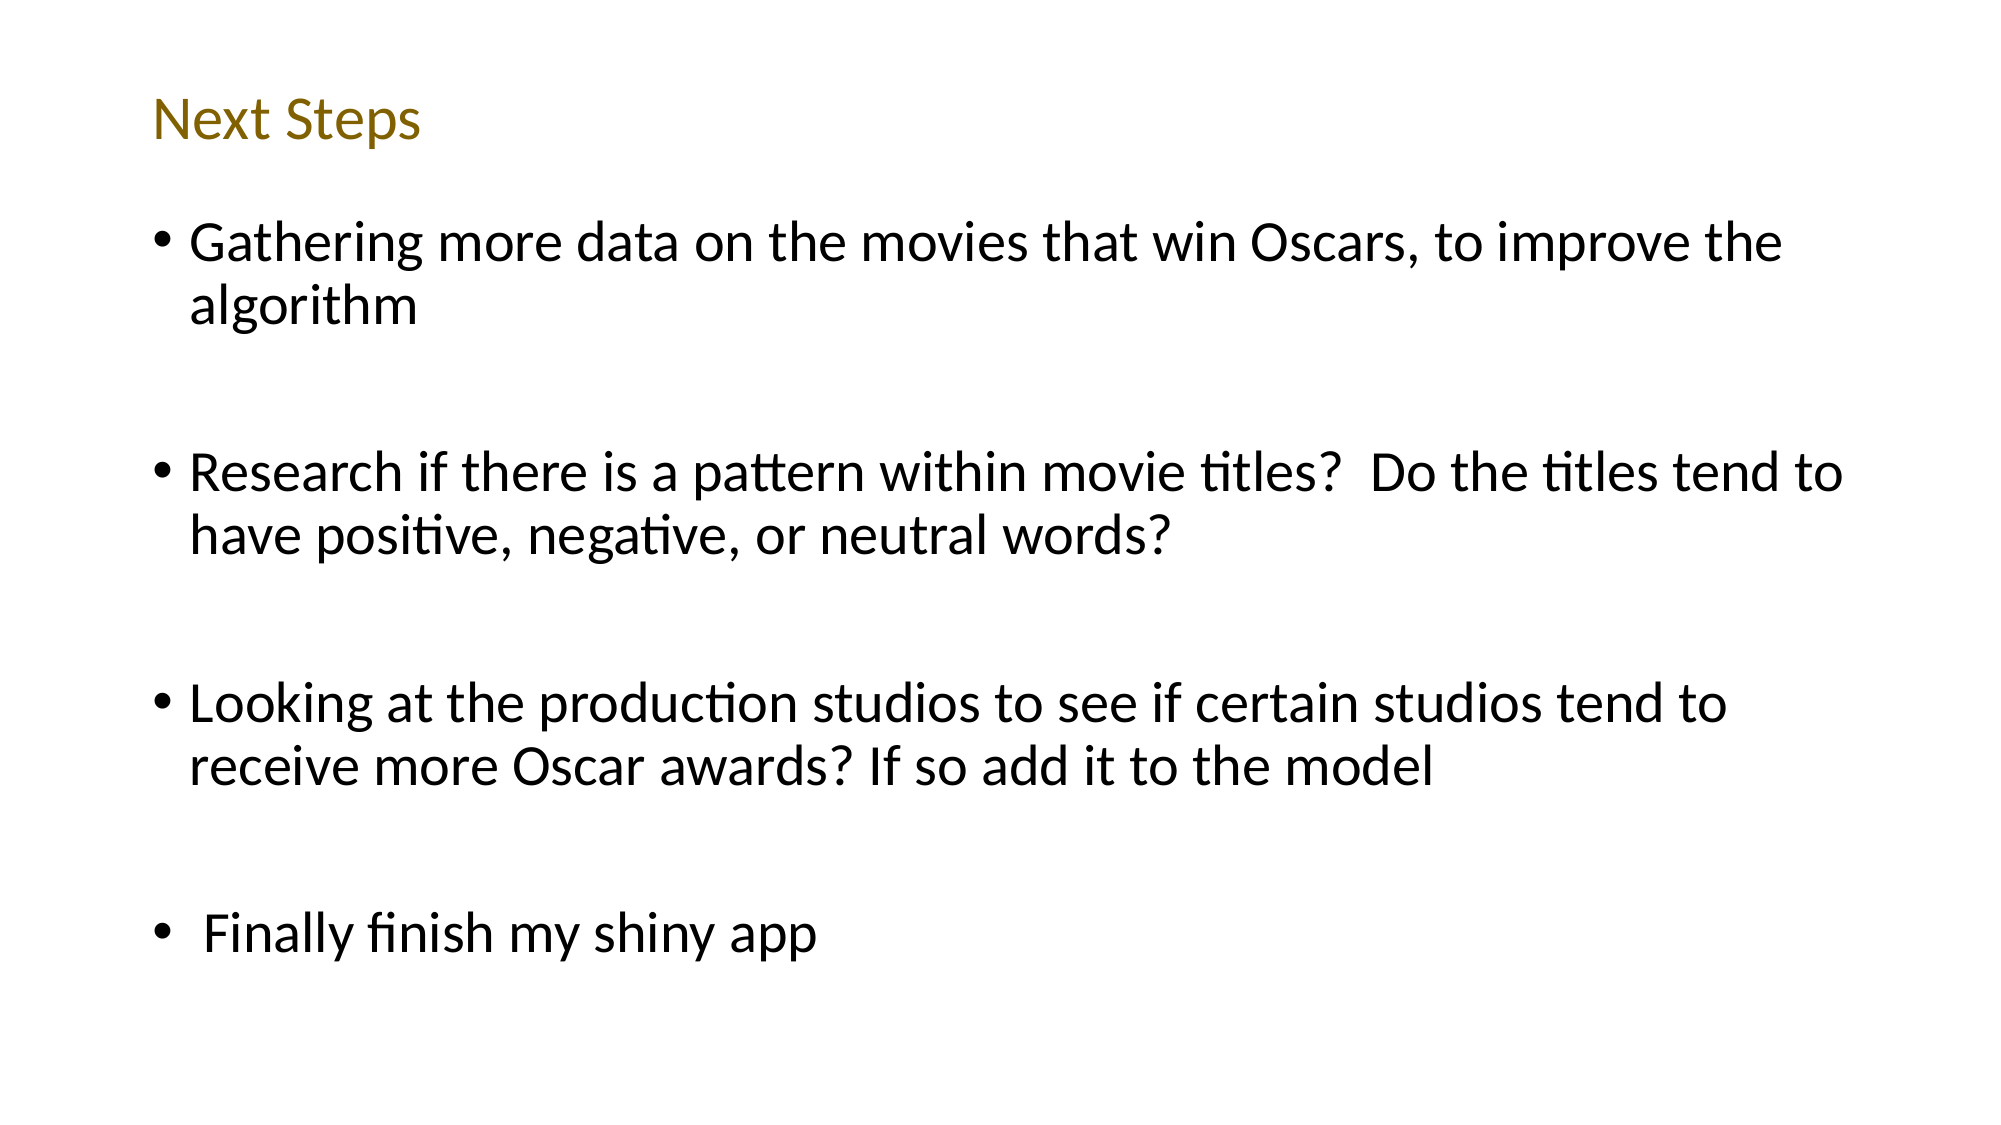

# Next Steps
Gathering more data on the movies that win Oscars, to improve the algorithm

Research if there is a pattern within movie titles?  Do the titles tend to have positive, negative, or neutral words?

Looking at the production studios to see if certain studios tend to receive more Oscar awards? If so add it to the model

 Finally finish my shiny app